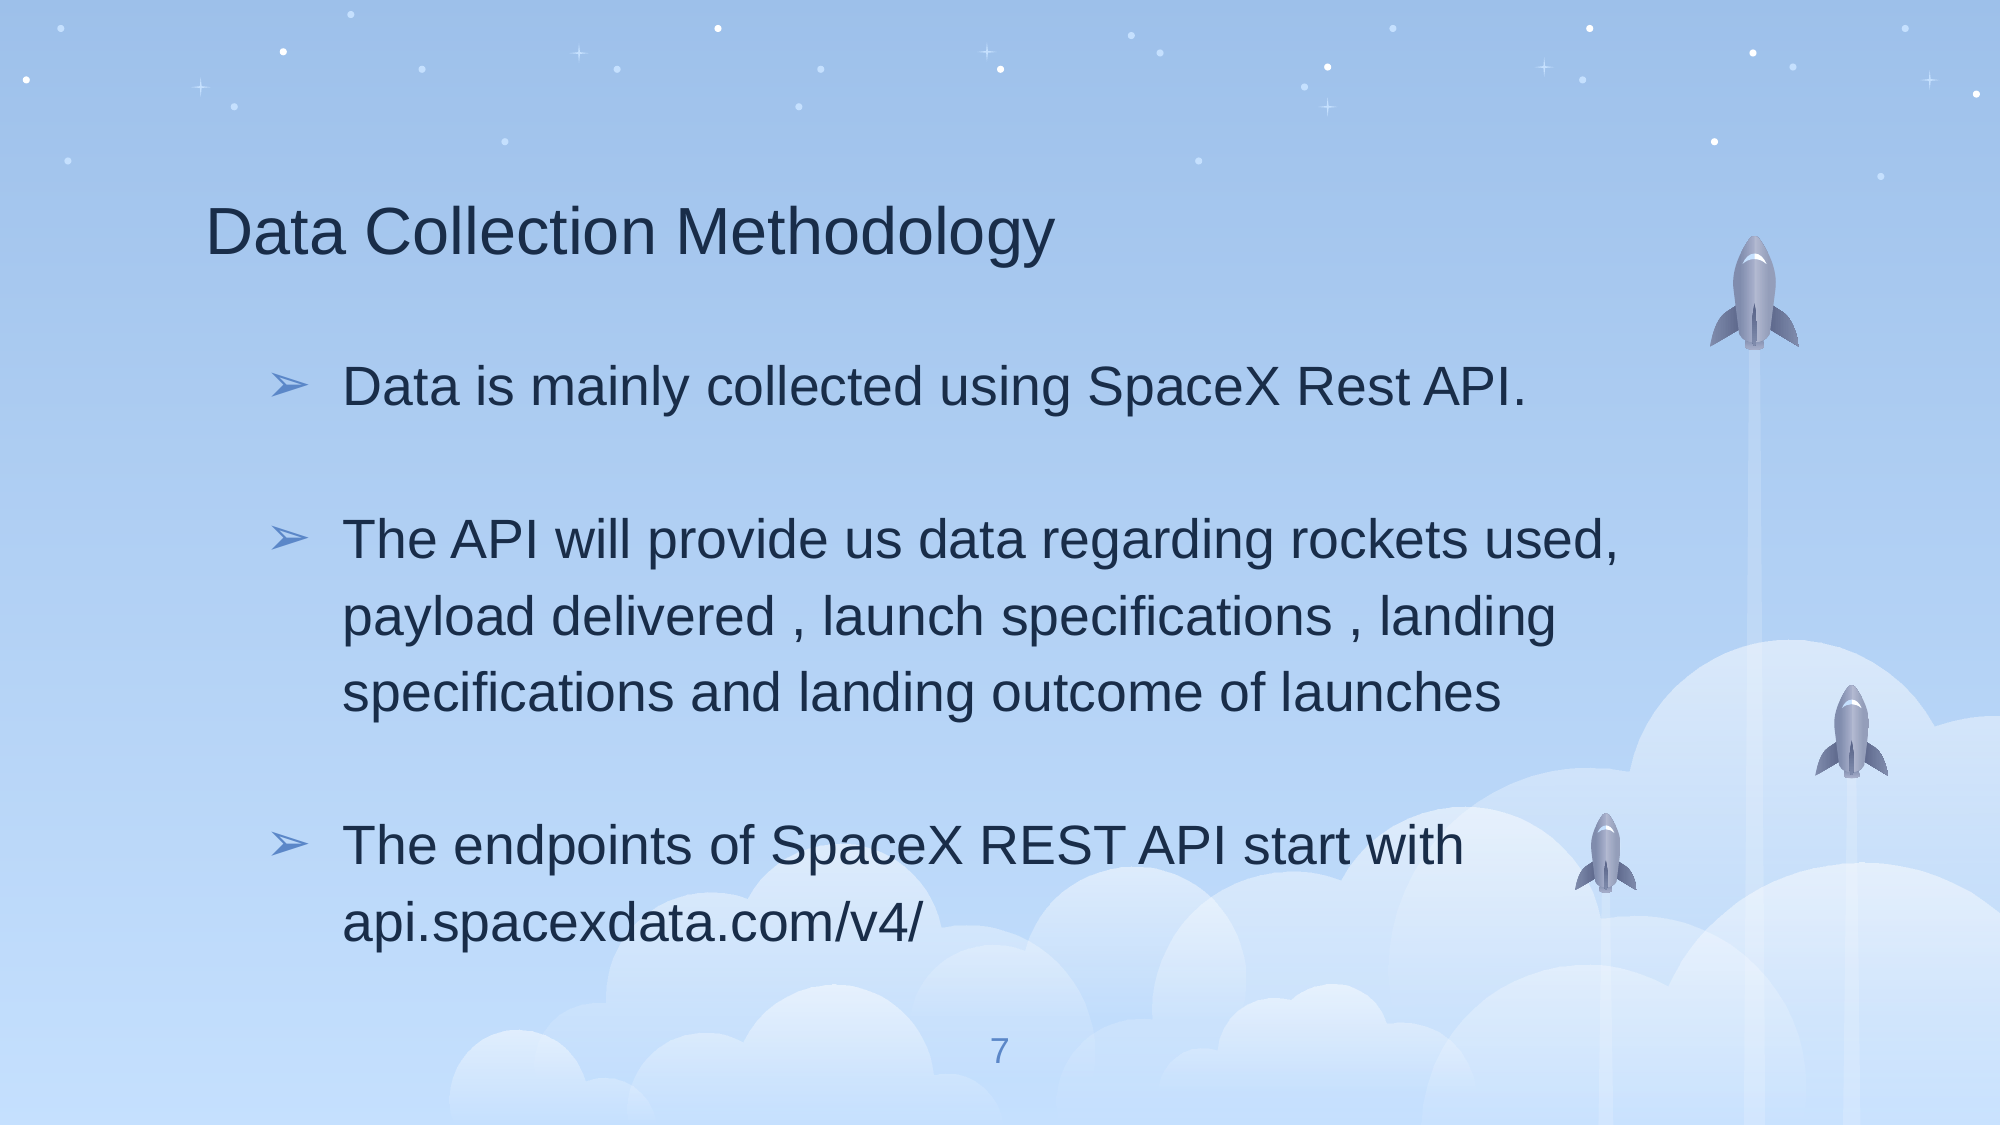

# Data Collection Methodology
Data is mainly collected using SpaceX Rest API.

The API will provide us data regarding rockets used, payload delivered , launch specifications , landing specifications and landing outcome of launches

The endpoints of SpaceX REST API start with api.spacexdata.com/v4/
7